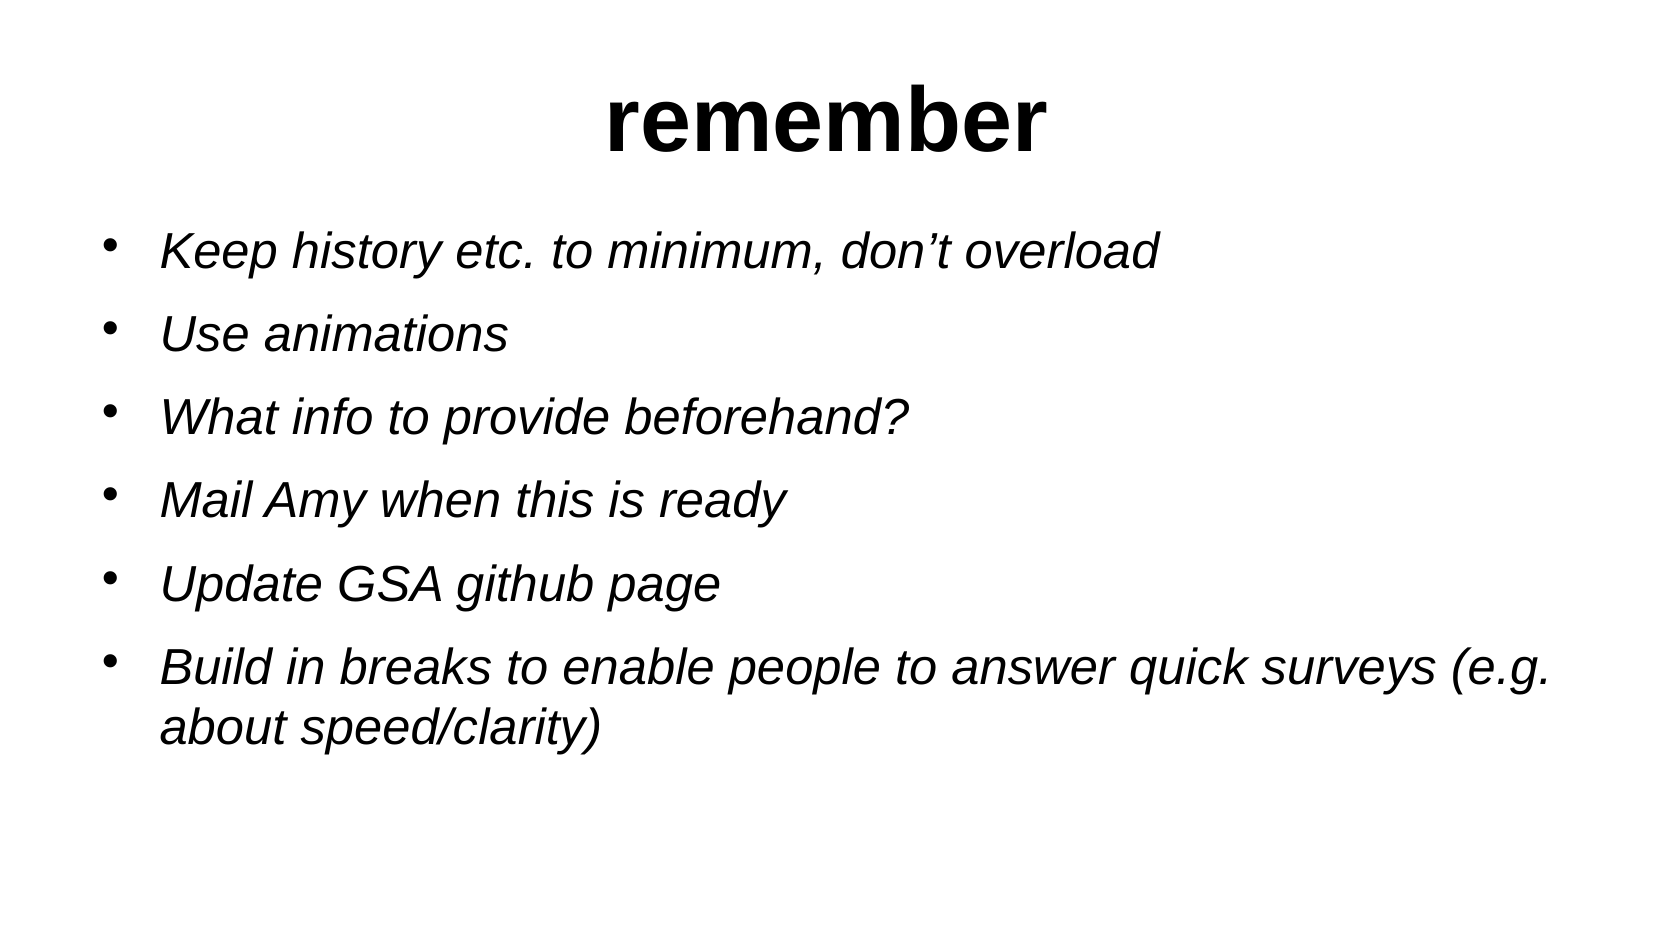

remember
Keep history etc. to minimum, don’t overload
Use animations
What info to provide beforehand?
Mail Amy when this is ready
Update GSA github page
Build in breaks to enable people to answer quick surveys (e.g. about speed/clarity)